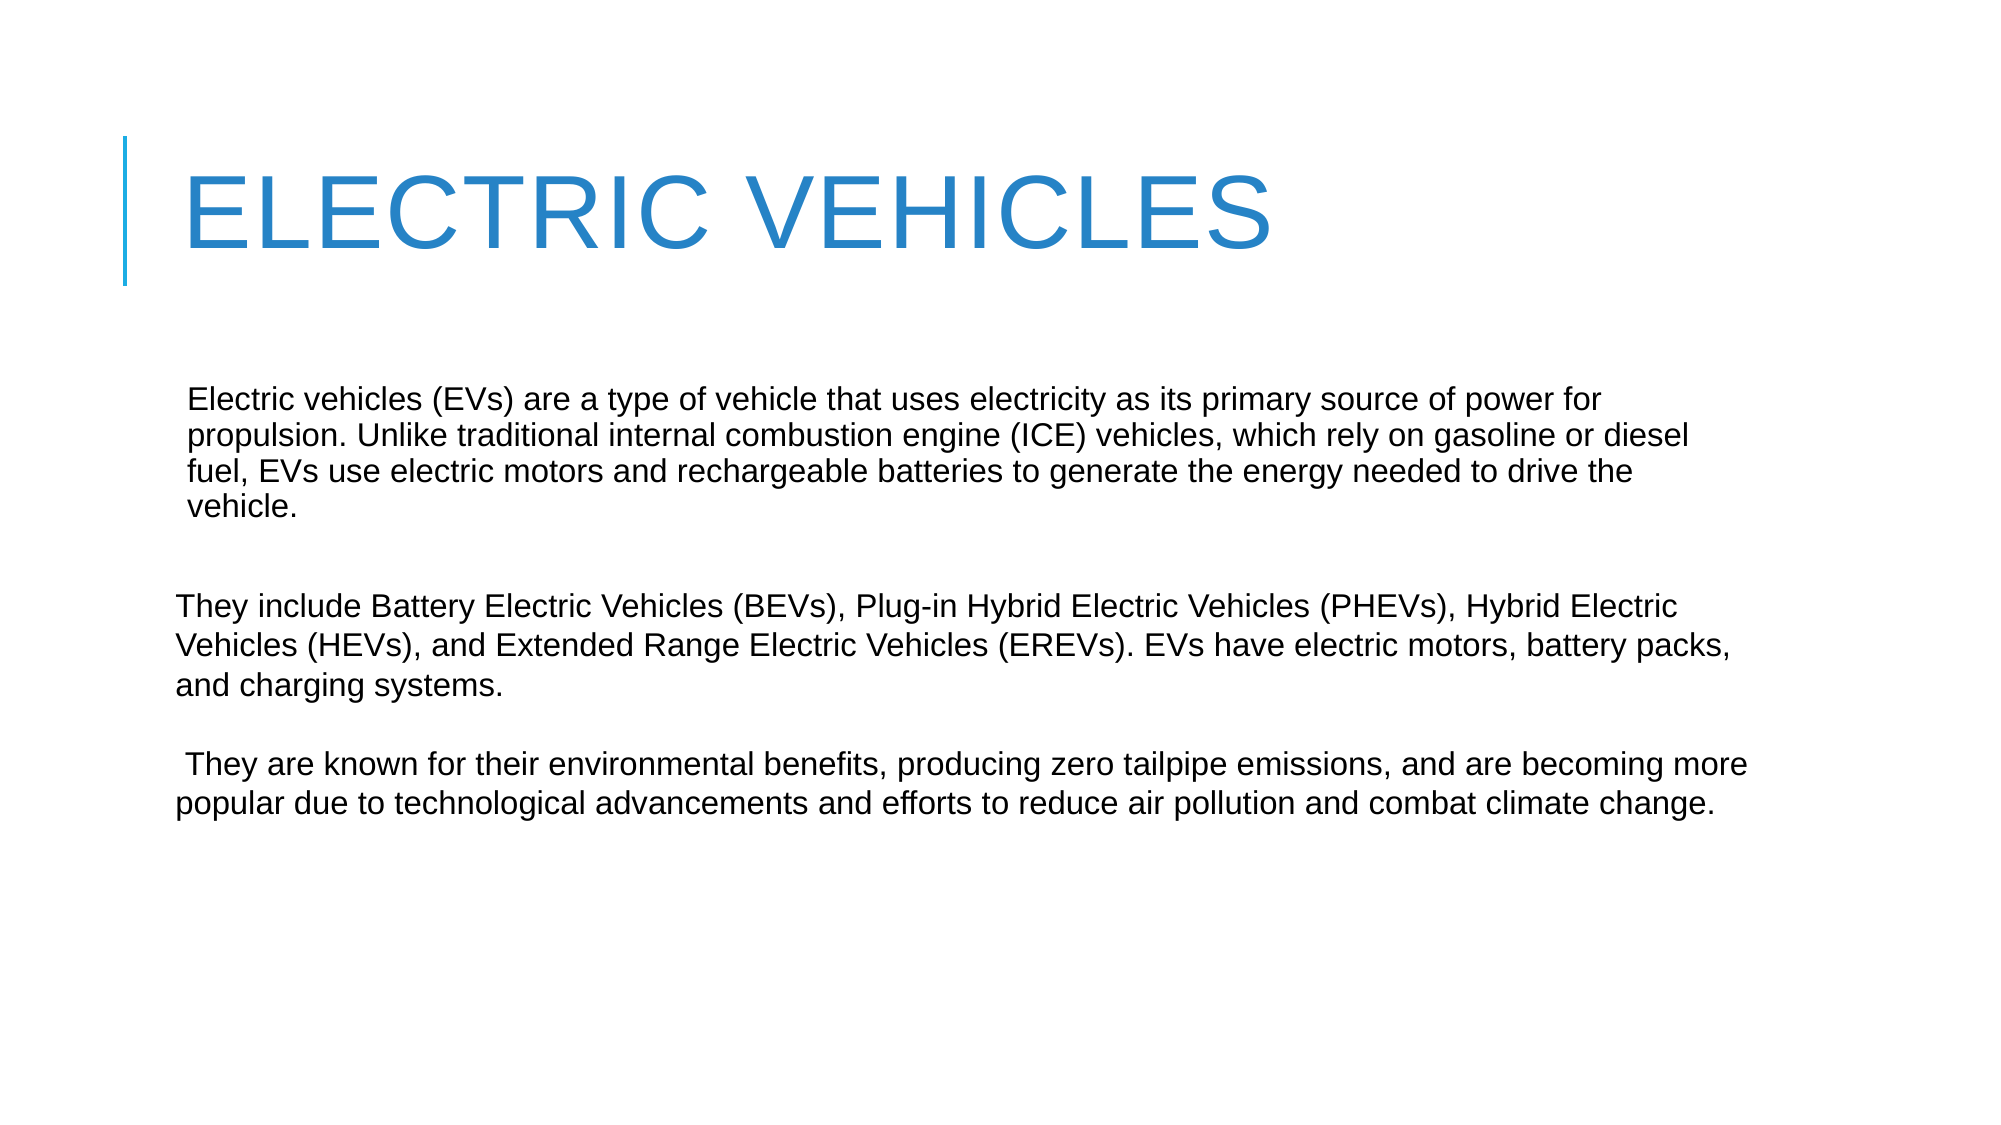

# Electric Vehicles
Electric vehicles (EVs) are a type of vehicle that uses electricity as its primary source of power for propulsion. Unlike traditional internal combustion engine (ICE) vehicles, which rely on gasoline or diesel fuel, EVs use electric motors and rechargeable batteries to generate the energy needed to drive the vehicle.

They include Battery Electric Vehicles (BEVs), Plug-in Hybrid Electric Vehicles (PHEVs), Hybrid Electric Vehicles (HEVs), and Extended Range Electric Vehicles (EREVs). EVs have electric motors, battery packs, and charging systems.

 They are known for their environmental benefits, producing zero tailpipe emissions, and are becoming more popular due to technological advancements and efforts to reduce air pollution and combat climate change.